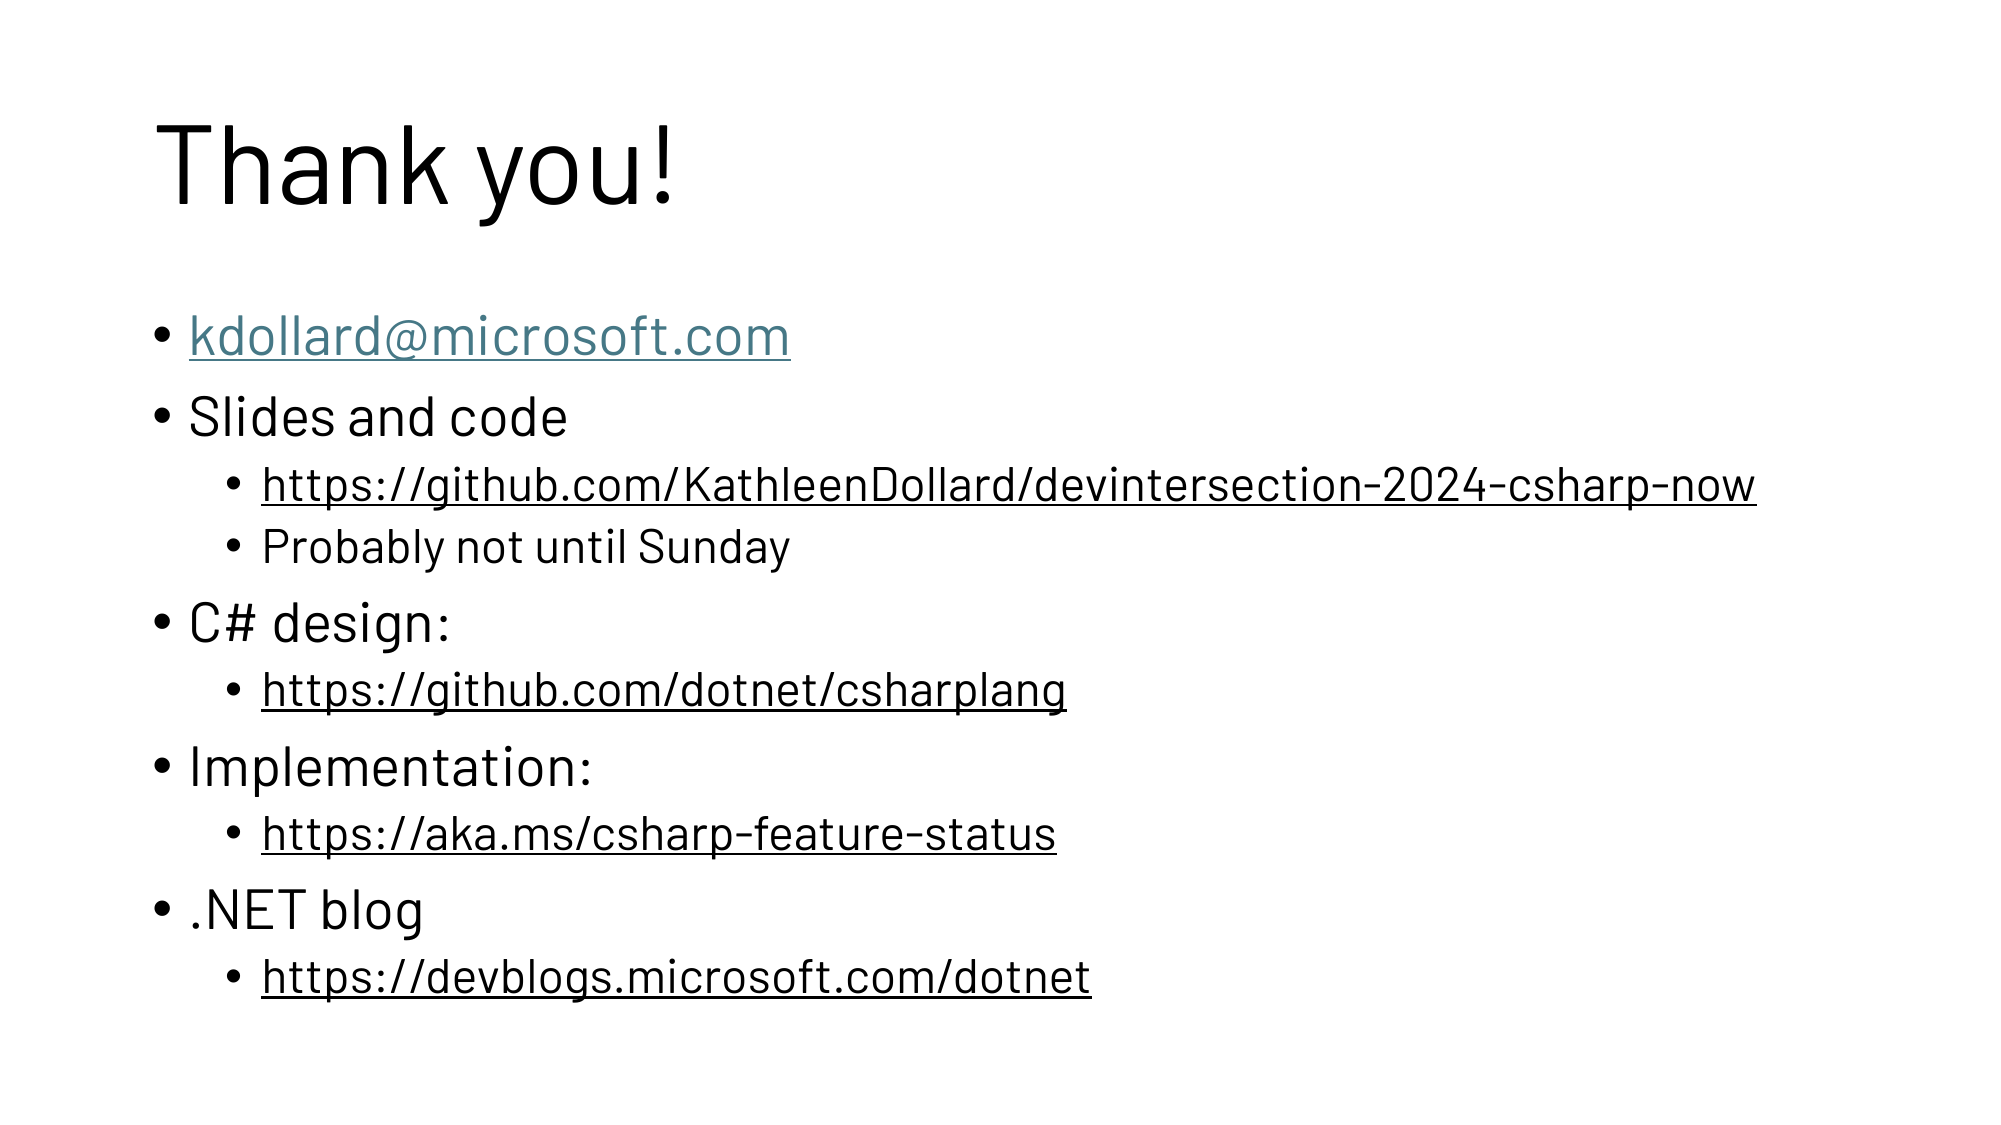

# Thank you!
kdollard@microsoft.com
Slides and code
https://github.com/KathleenDollard/devintersection-2024-csharp-now
Probably not until Sunday
C# design:
https://github.com/dotnet/csharplang
Implementation:
https://aka.ms/csharp-feature-status
.NET blog
https://devblogs.microsoft.com/dotnet